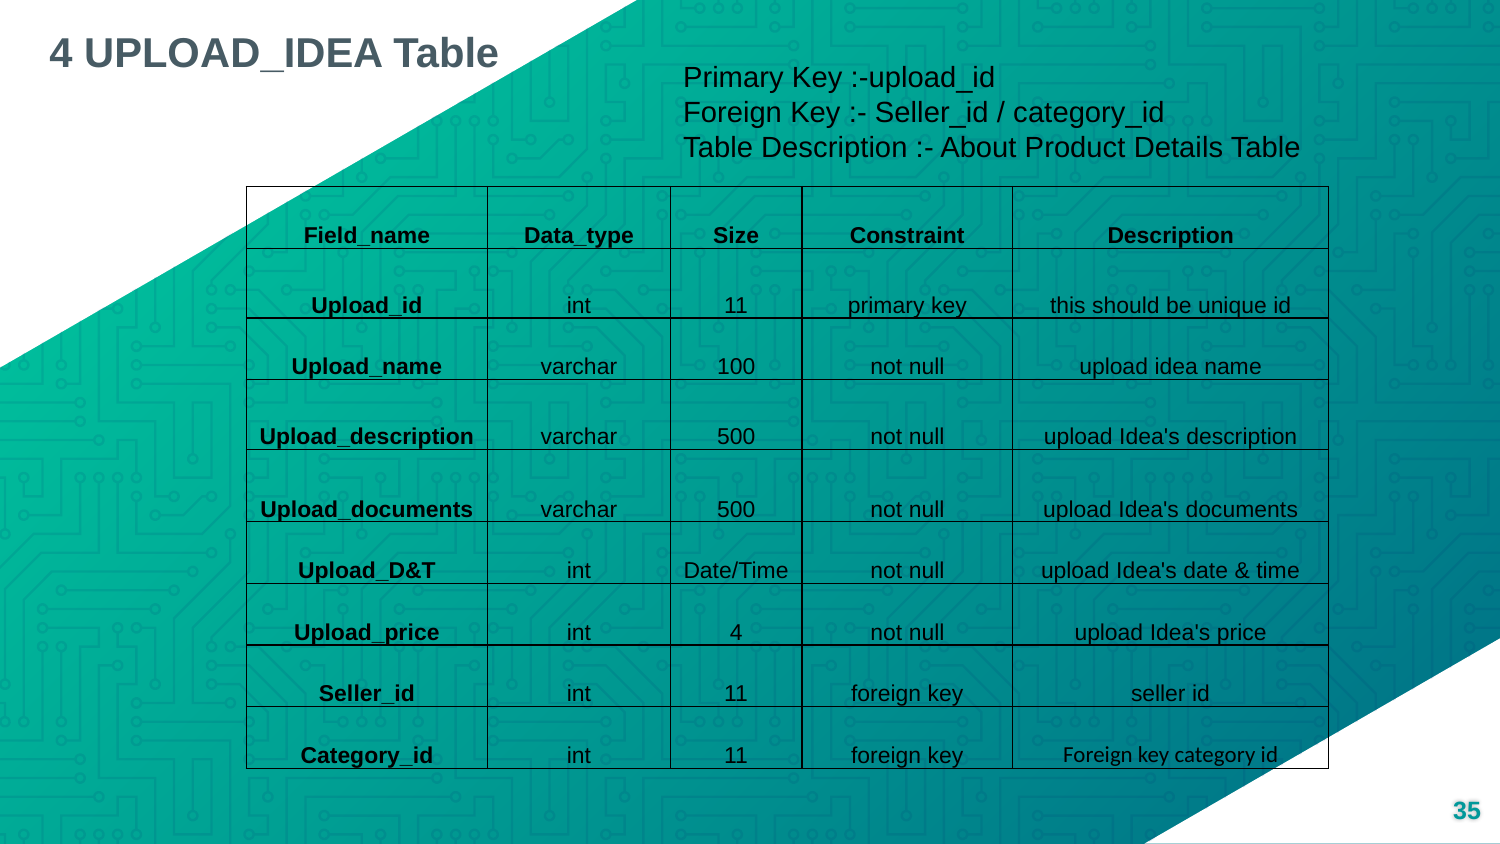

4 UPLOAD_IDEA Table
Primary Key :-upload_id
Foreign Key :- Seller_id / category_id
Table Description :- About Product Details Table
| Field\_name | Data\_type | Size | Constraint | Description |
| --- | --- | --- | --- | --- |
| Upload\_id | int | 11 | primary key | this should be unique id |
| Upload\_name | varchar | 100 | not null | upload idea name |
| Upload\_description | varchar | 500 | not null | upload Idea's description |
| Upload\_documents | varchar | 500 | not null | upload Idea's documents |
| Upload\_D&T | int | Date/Time | not null | upload Idea's date & time |
| Upload\_price | int | 4 | not null | upload Idea's price |
| Seller\_id | int | 11 | foreign key | seller id |
| Category\_id | int | 11 | foreign key | Foreign key category id |
35